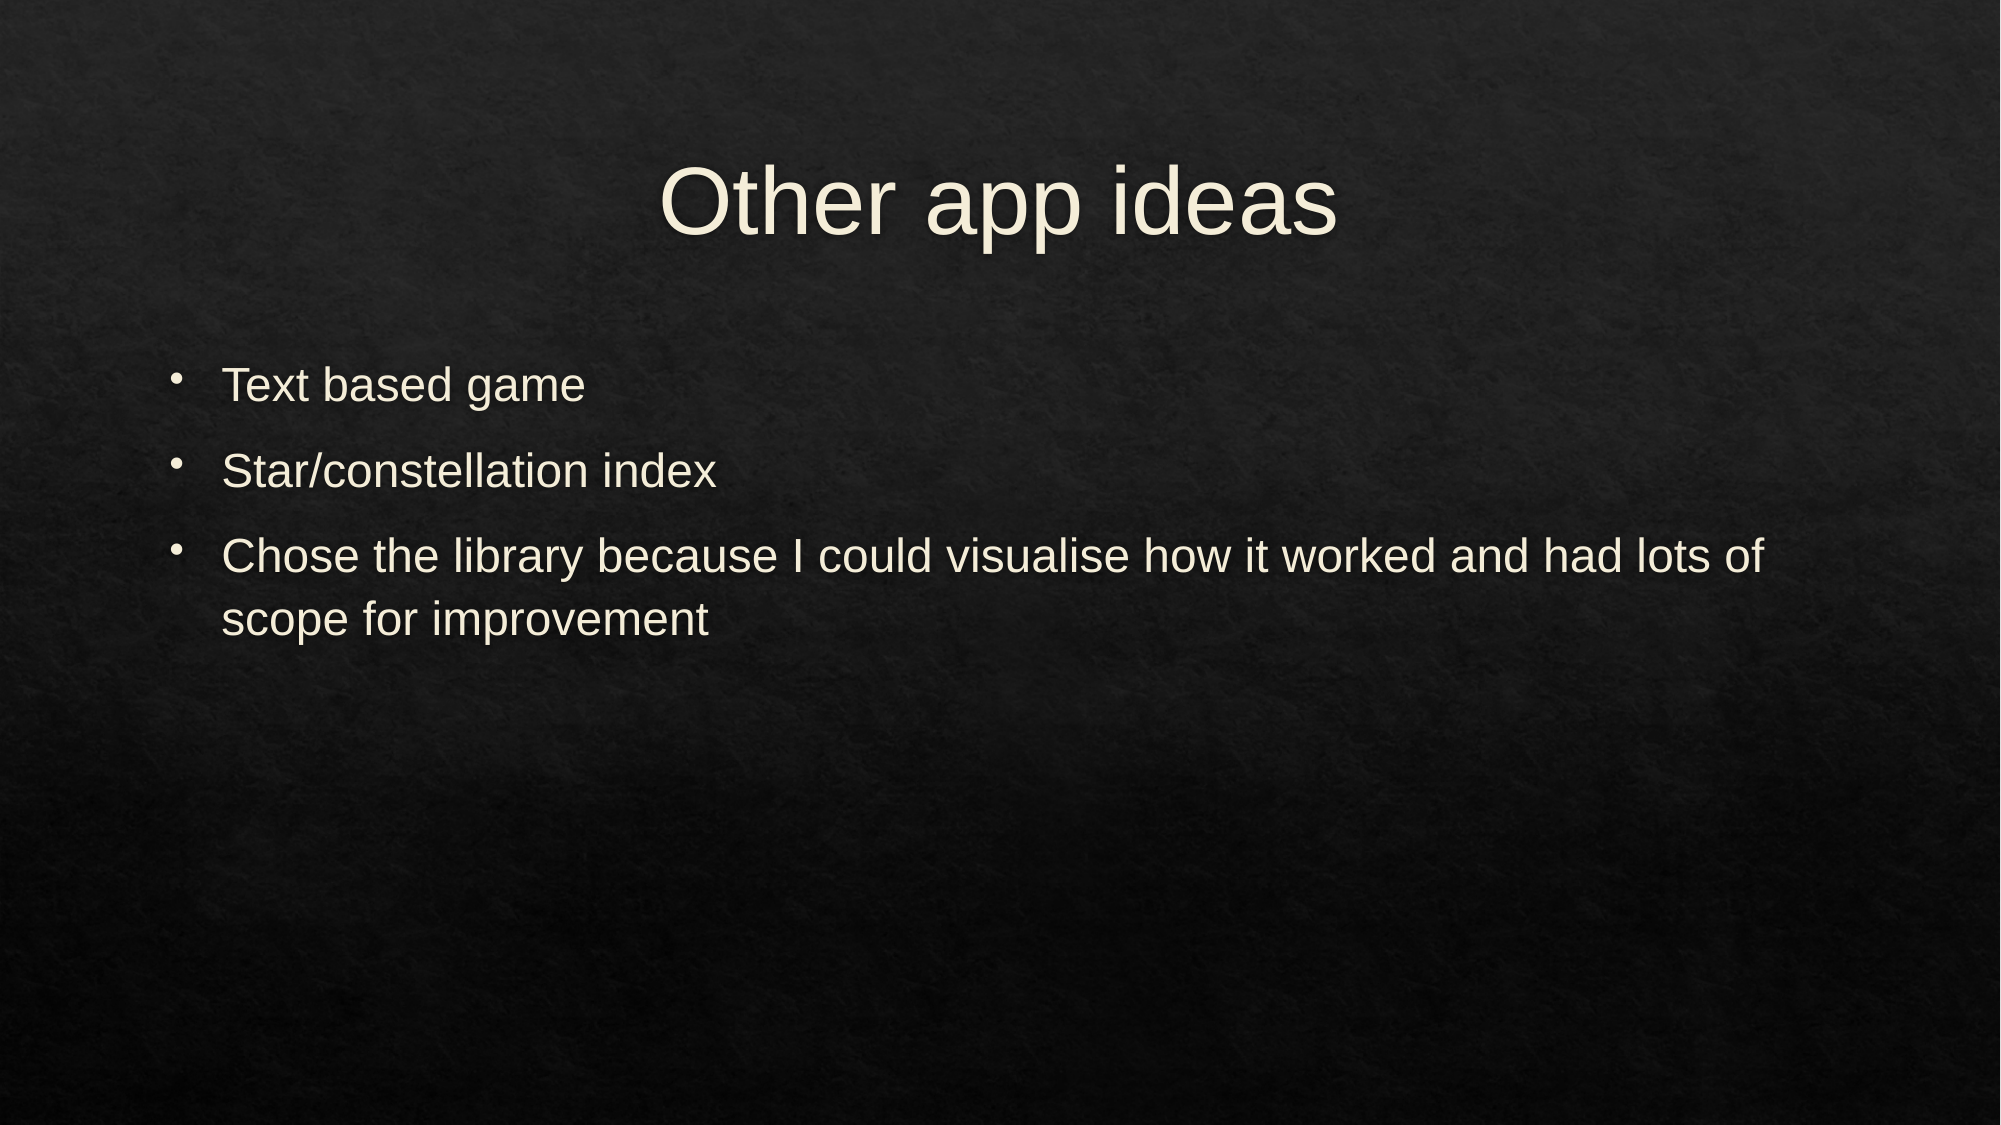

# Other app ideas
Text based game
Star/constellation index
Chose the library because I could visualise how it worked and had lots of scope for improvement